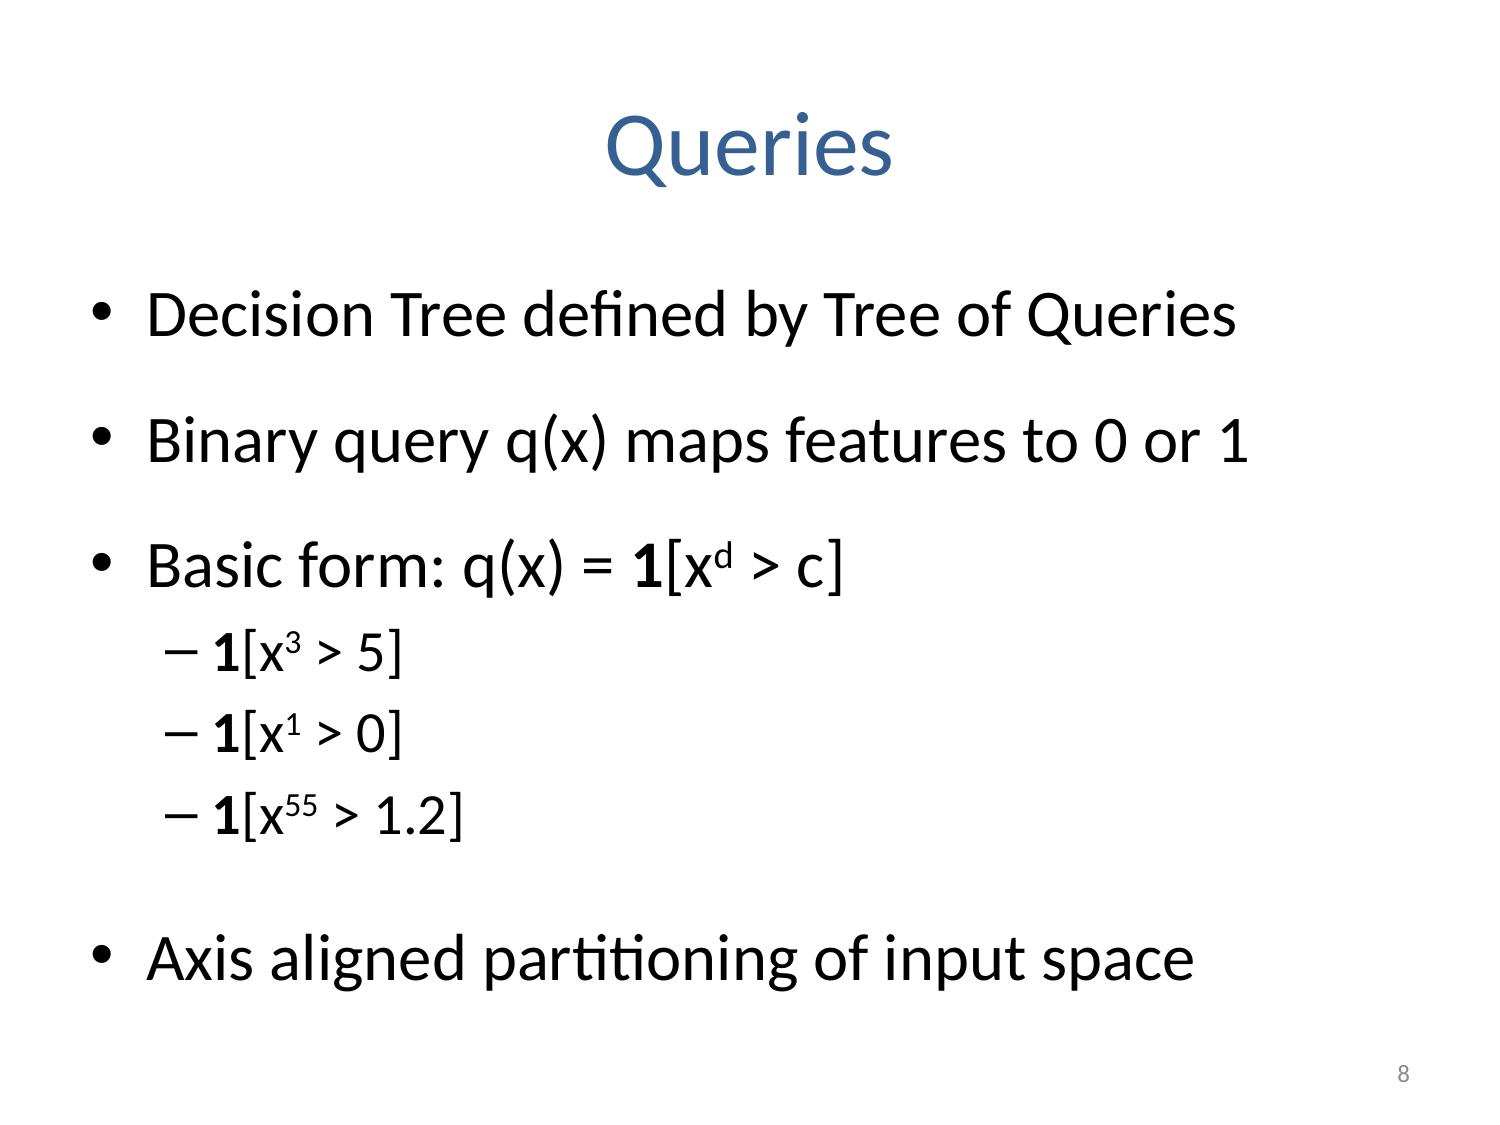

# Queries
Decision Tree defined by Tree of Queries

Binary query q(x) maps features to 0 or 1

Basic form: q(x) = 1[xd > c]
1[x3 > 5]
1[x1 > 0]
1[x55 > 1.2]

Axis aligned partitioning of input space

8